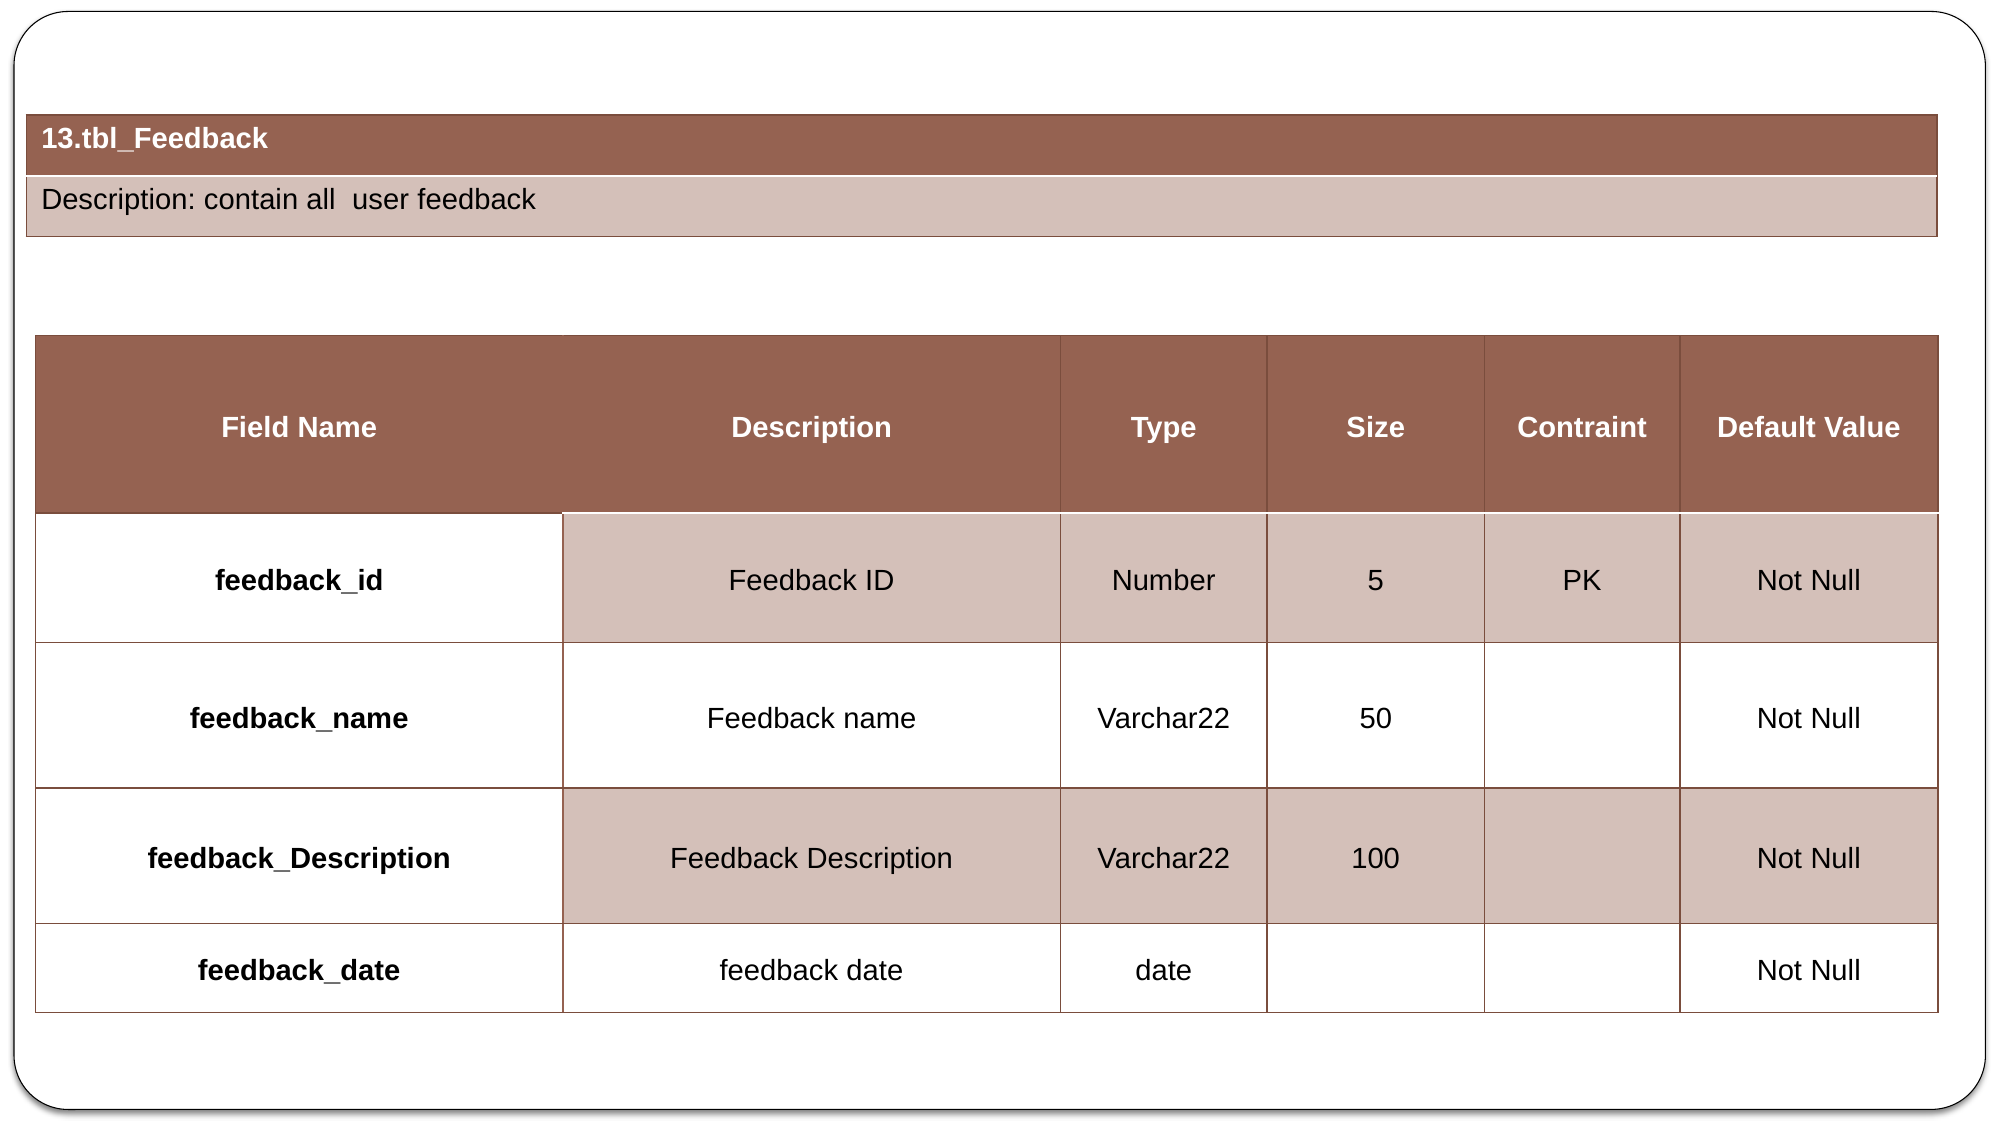

| 13.tbl\_Feedback |
| --- |
| Description: contain all user feedback |
| Field Name | Description | Type | Size | Contraint | Default Value |
| --- | --- | --- | --- | --- | --- |
| feedback\_id | Feedback ID | Number | 5 | PK | Not Null |
| feedback\_name | Feedback name | Varchar22 | 50 |  | Not Null |
| feedback\_Description | Feedback Description | Varchar22 | 100 |  | Not Null |
| feedback\_date | feedback date | date |  |  | Not Null |